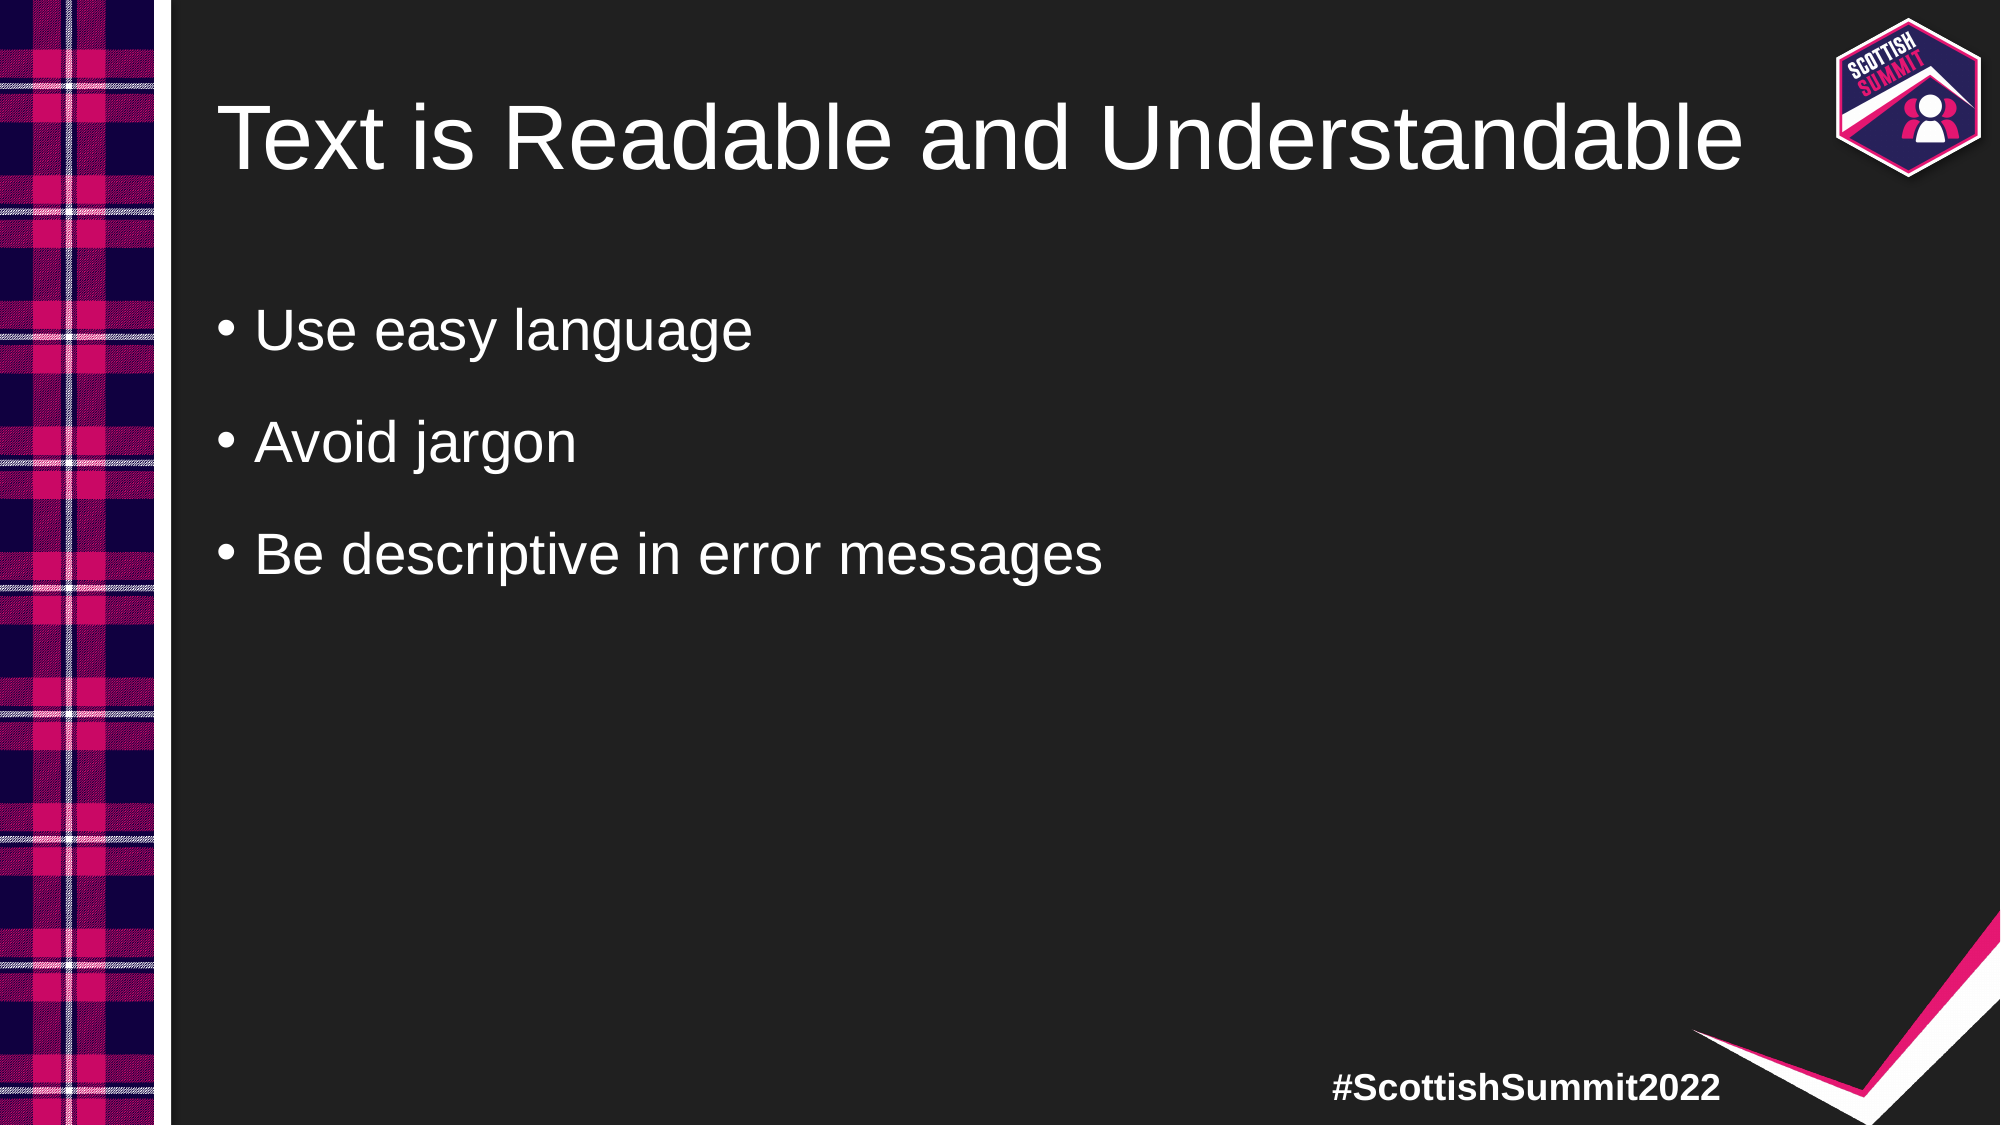

# Text is Readable and Understandable
Use easy language
Avoid jargon
Be descriptive in error messages